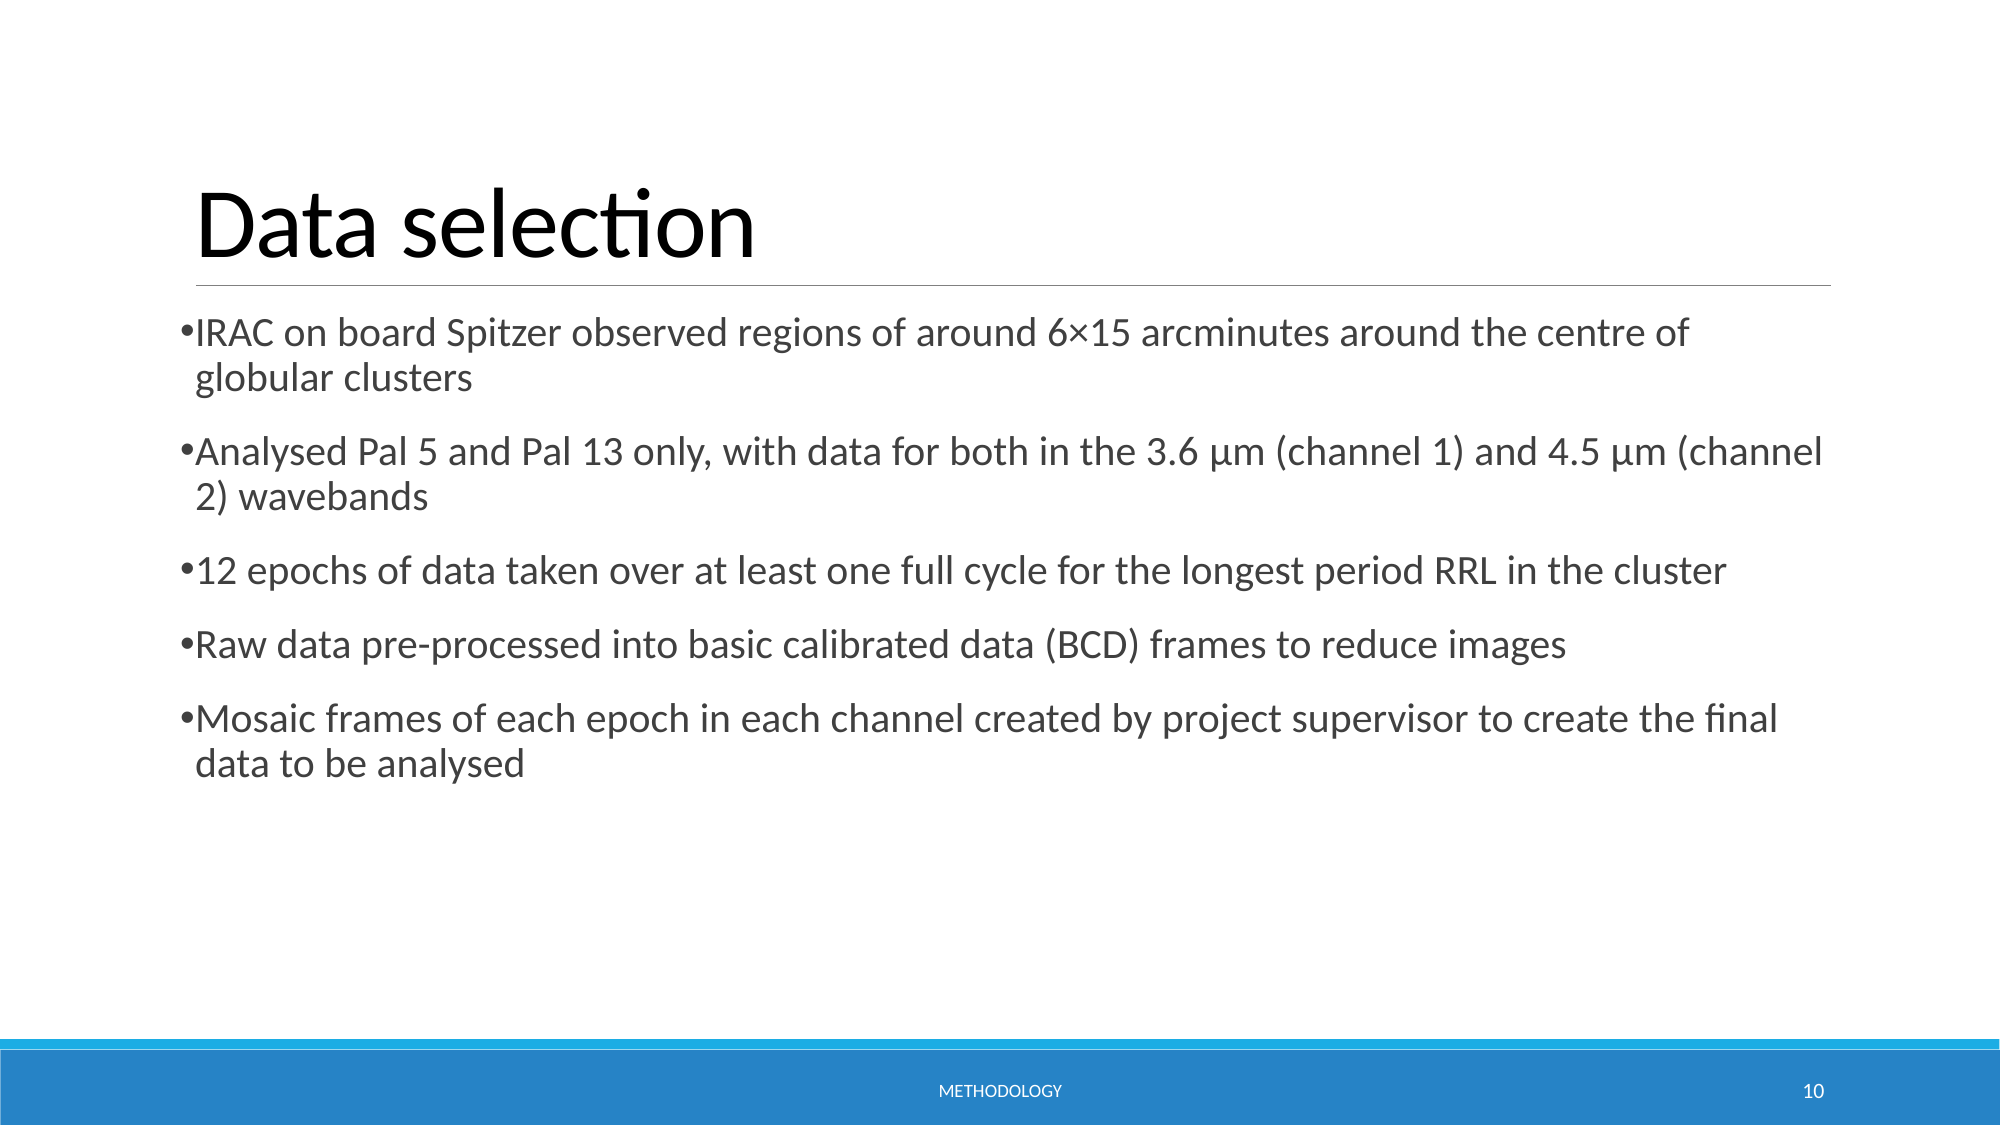

# Data selection
IRAC on board Spitzer observed regions of around 6×15 arcminutes around the centre of globular clusters
Analysed Pal 5 and Pal 13 only, with data for both in the 3.6 μm (channel 1) and 4.5 μm (channel 2) wavebands
12 epochs of data taken over at least one full cycle for the longest period RRL in the cluster
Raw data pre-processed into basic calibrated data (BCD) frames to reduce images
Mosaic frames of each epoch in each channel created by project supervisor to create the final data to be analysed
METHODOLOGY
10